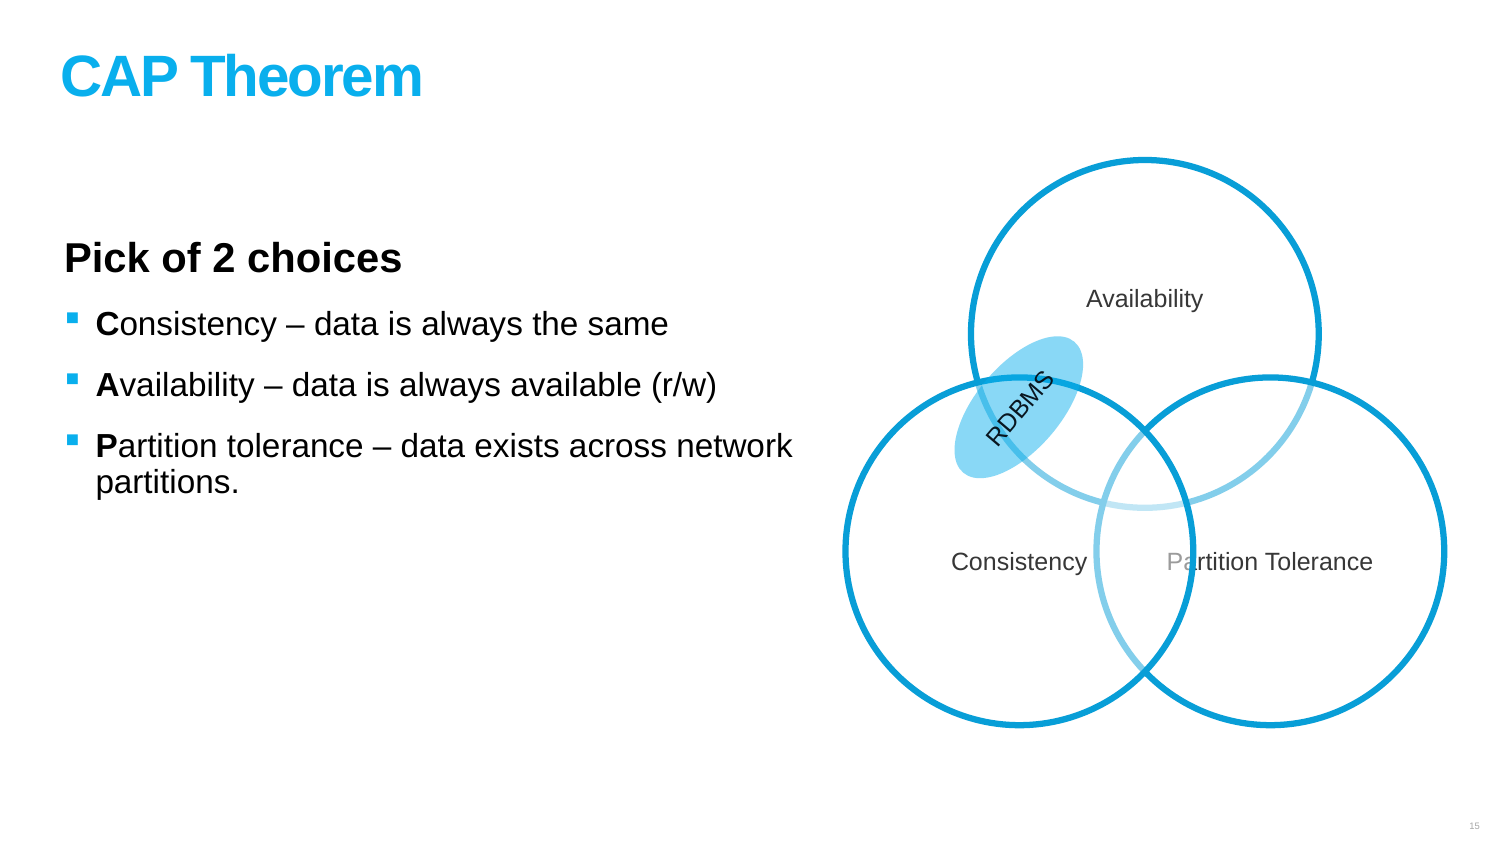

# CAP Theorem
Availability
Partition Tolerance
Consistency
Pick of 2 choices
Consistency – data is always the same
Availability – data is always available (r/w)
Partition tolerance – data exists across network partitions.
RDBMS
15